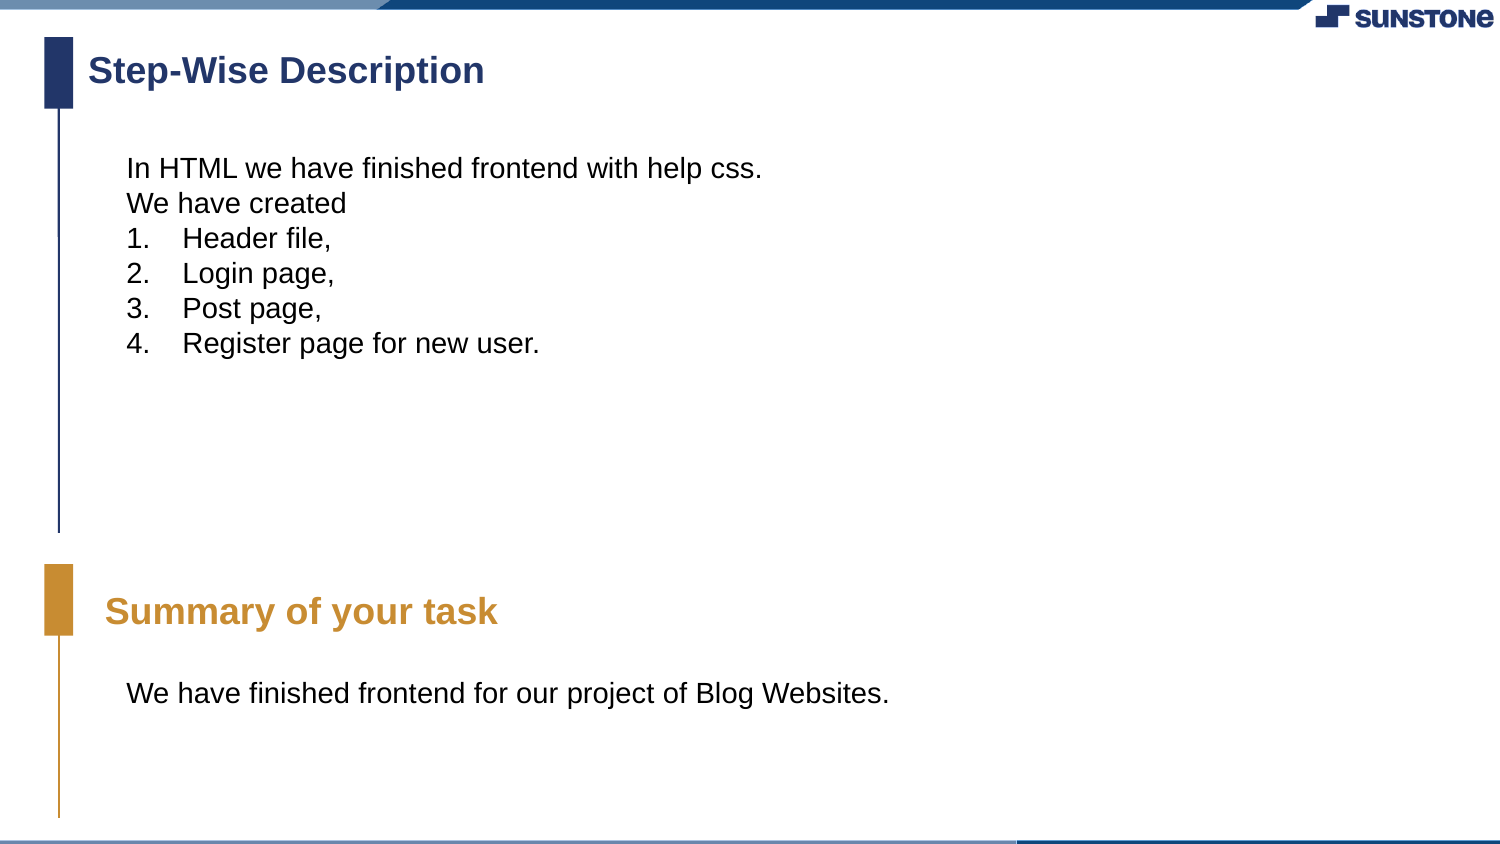

Step-Wise Description
In HTML we have finished frontend with help css.
We have created
Header file,
Login page,
Post page,
Register page for new user.
Summary of your task
We have finished frontend for our project of Blog Websites.